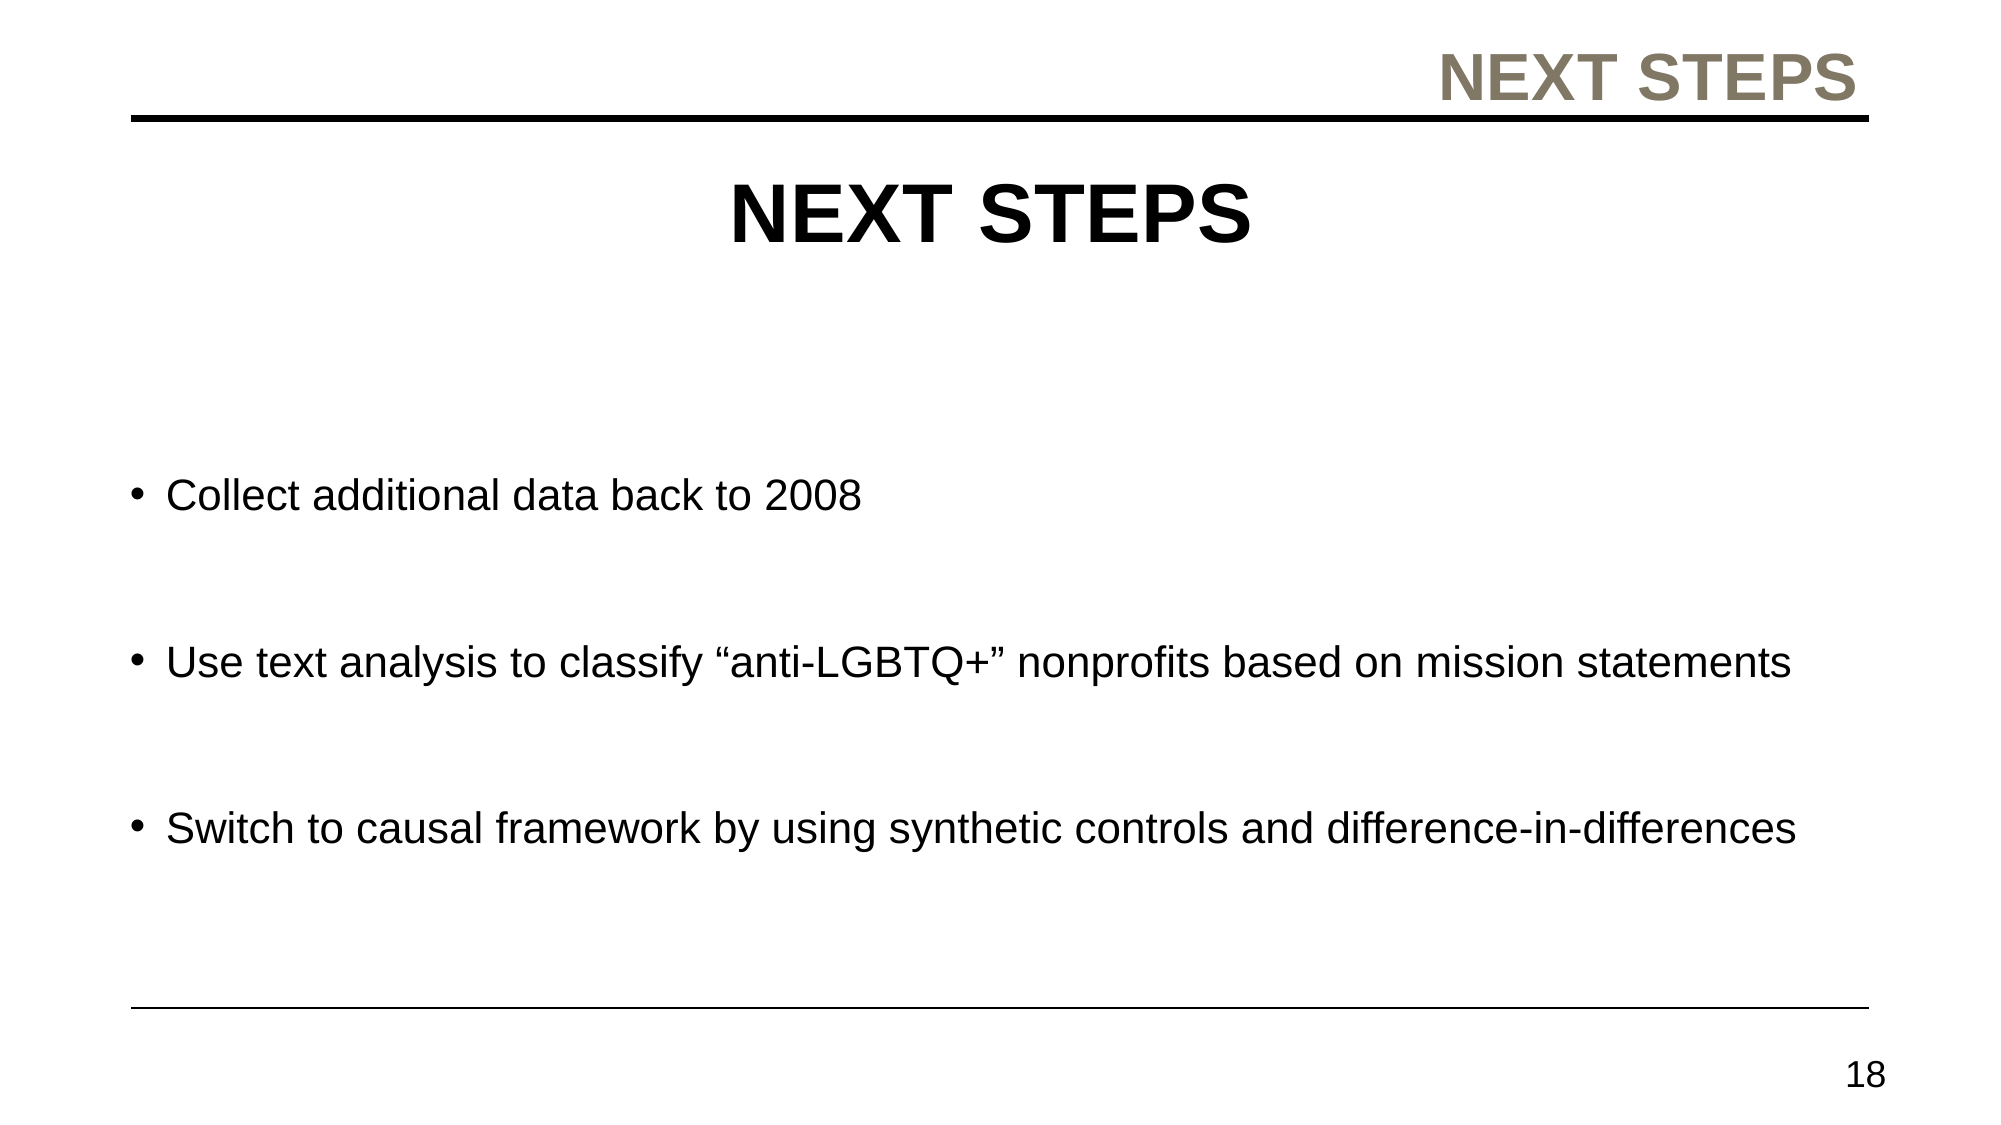

Next steps
# Next steps

Collect additional data back to 2008

Use text analysis to classify “anti-LGBTQ+” nonprofits based on mission statements

Switch to causal framework by using synthetic controls and difference-in-differences
18